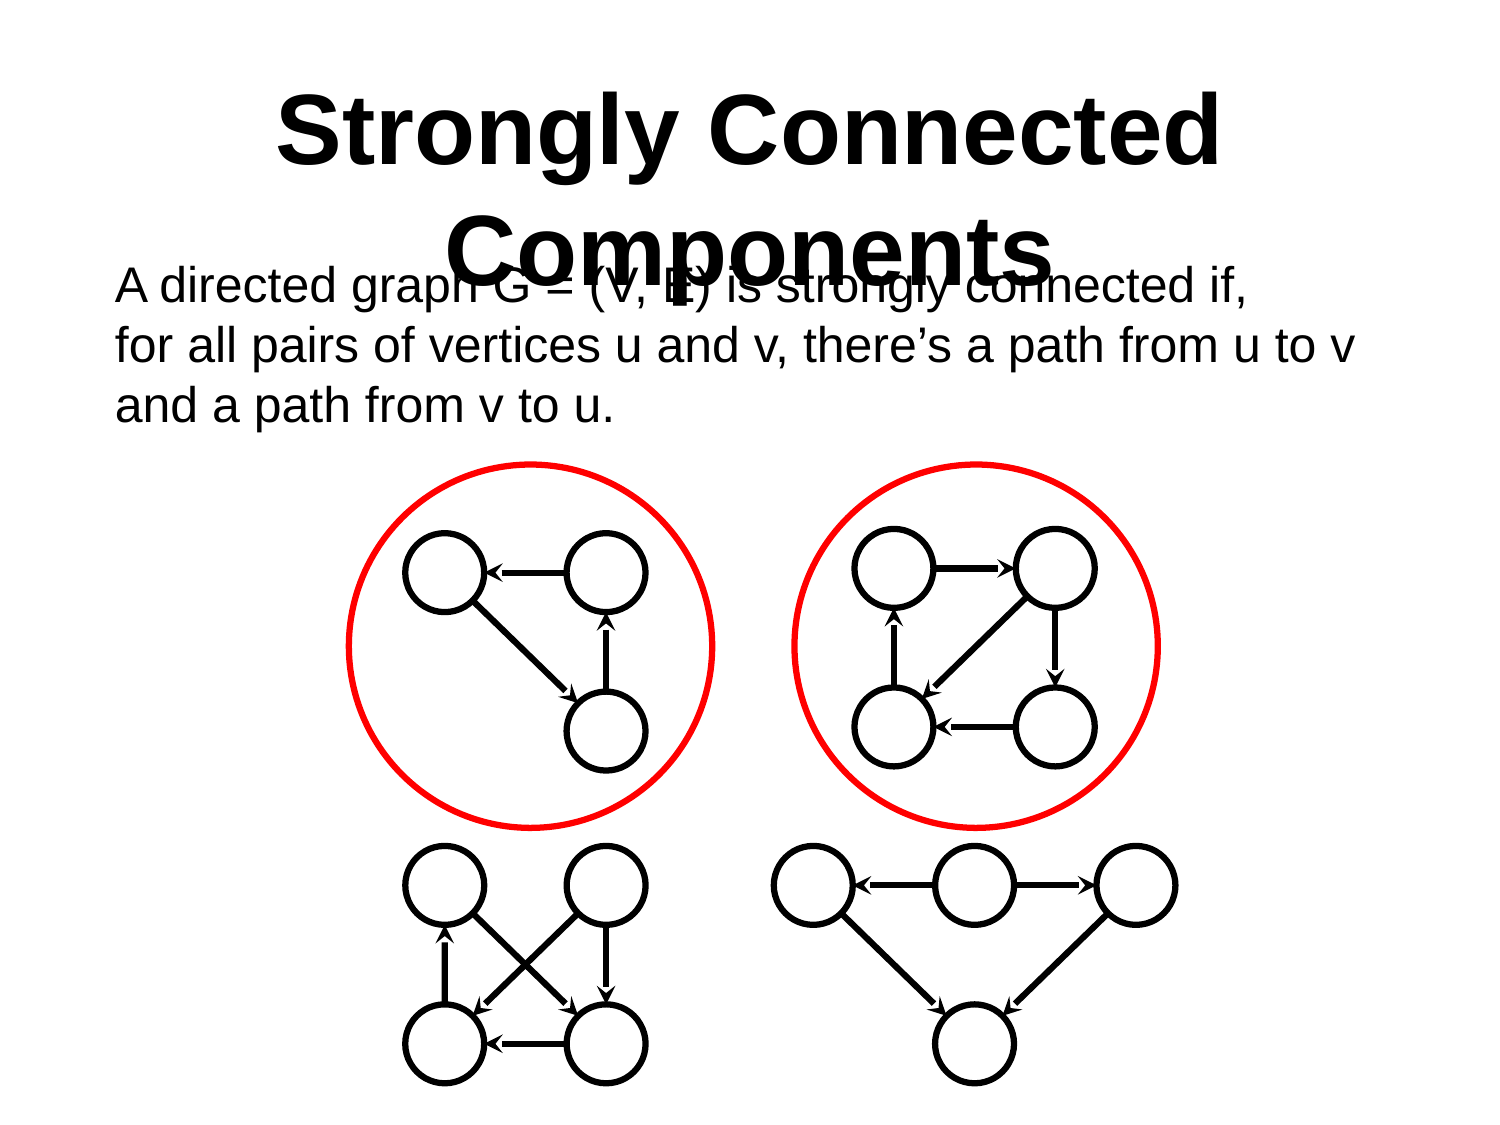

Strongly Connected Components
A directed graph G = (V, E) is strongly connected if,
for all pairs of vertices u and v, there’s a path from u to v
and a path from v to u.